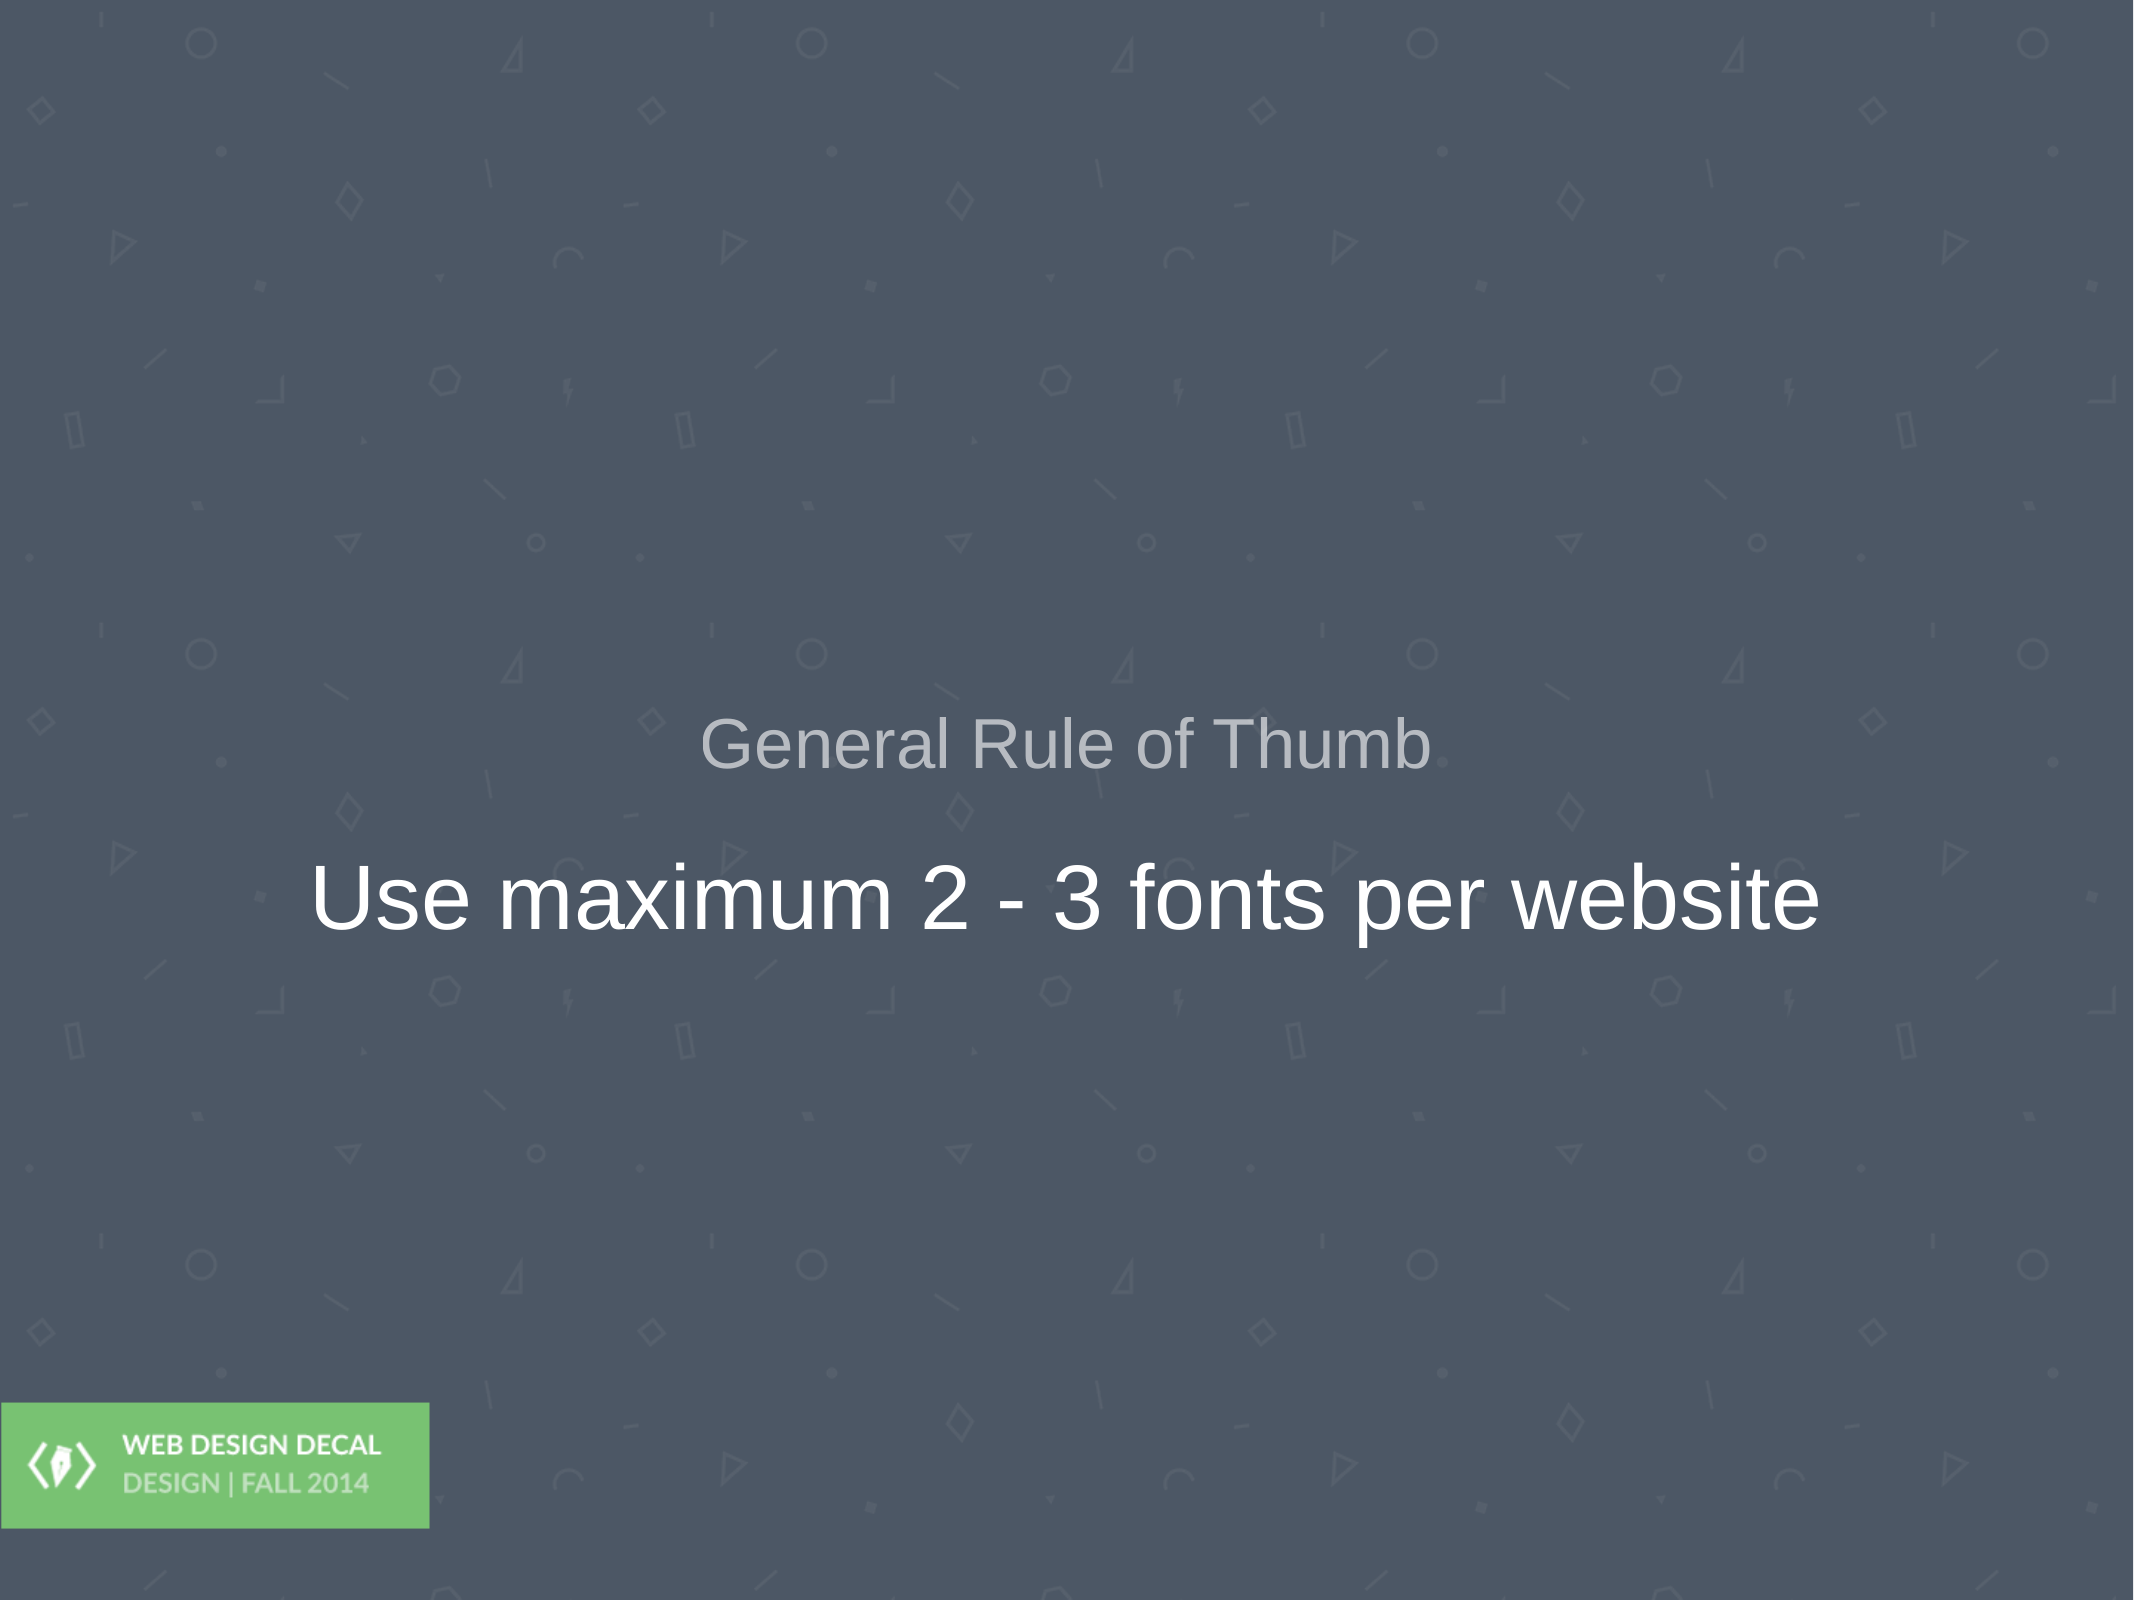

General Rule of Thumb
Use maximum 2 - 3 fonts per website